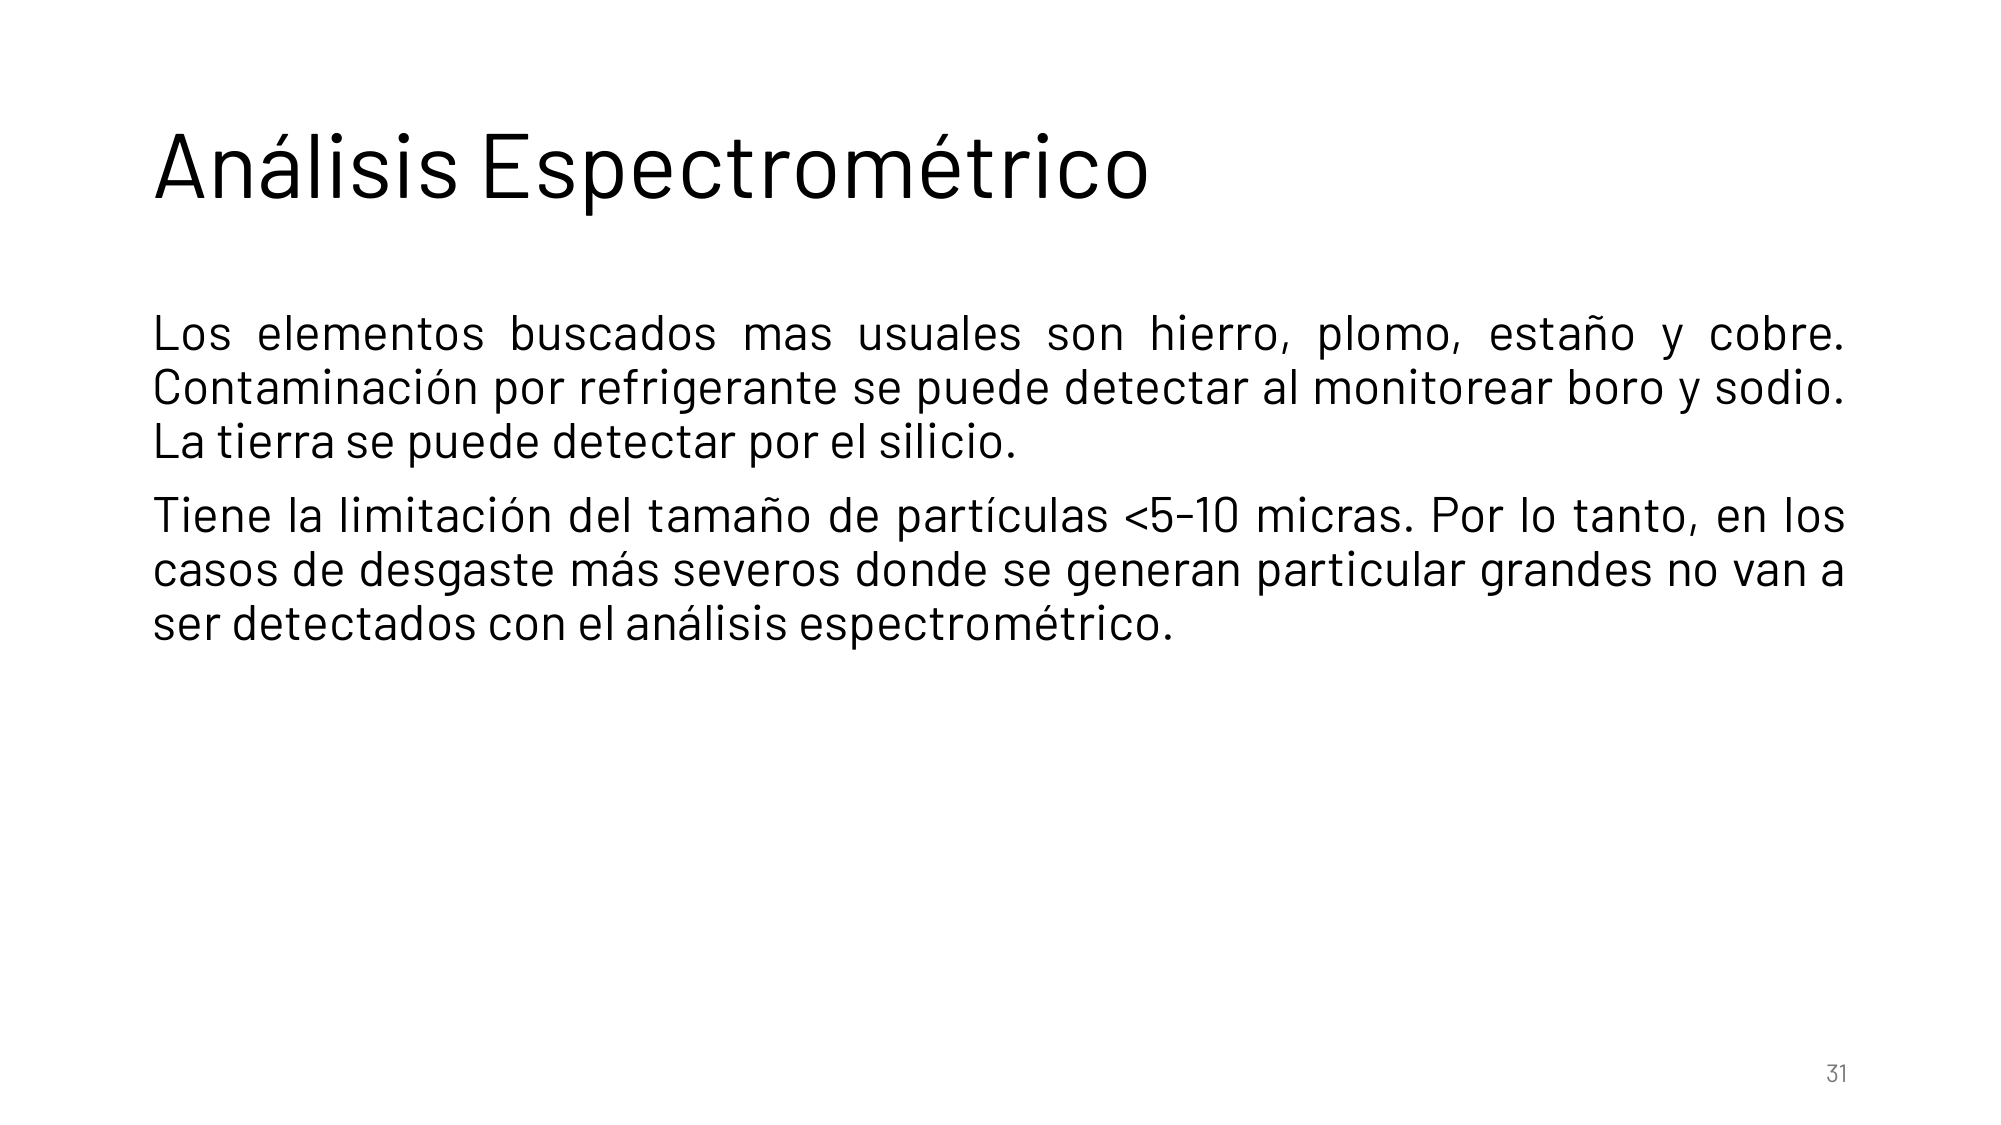

# Análisis Espectrométrico
Los elementos buscados mas usuales son hierro, plomo, estaño y cobre. Contaminación por refrigerante se puede detectar al monitorear boro y sodio. La tierra se puede detectar por el silicio.
Tiene la limitación del tamaño de partículas <5-10 micras. Por lo tanto, en los casos de desgaste más severos donde se generan particular grandes no van a ser detectados con el análisis espectrométrico.
31